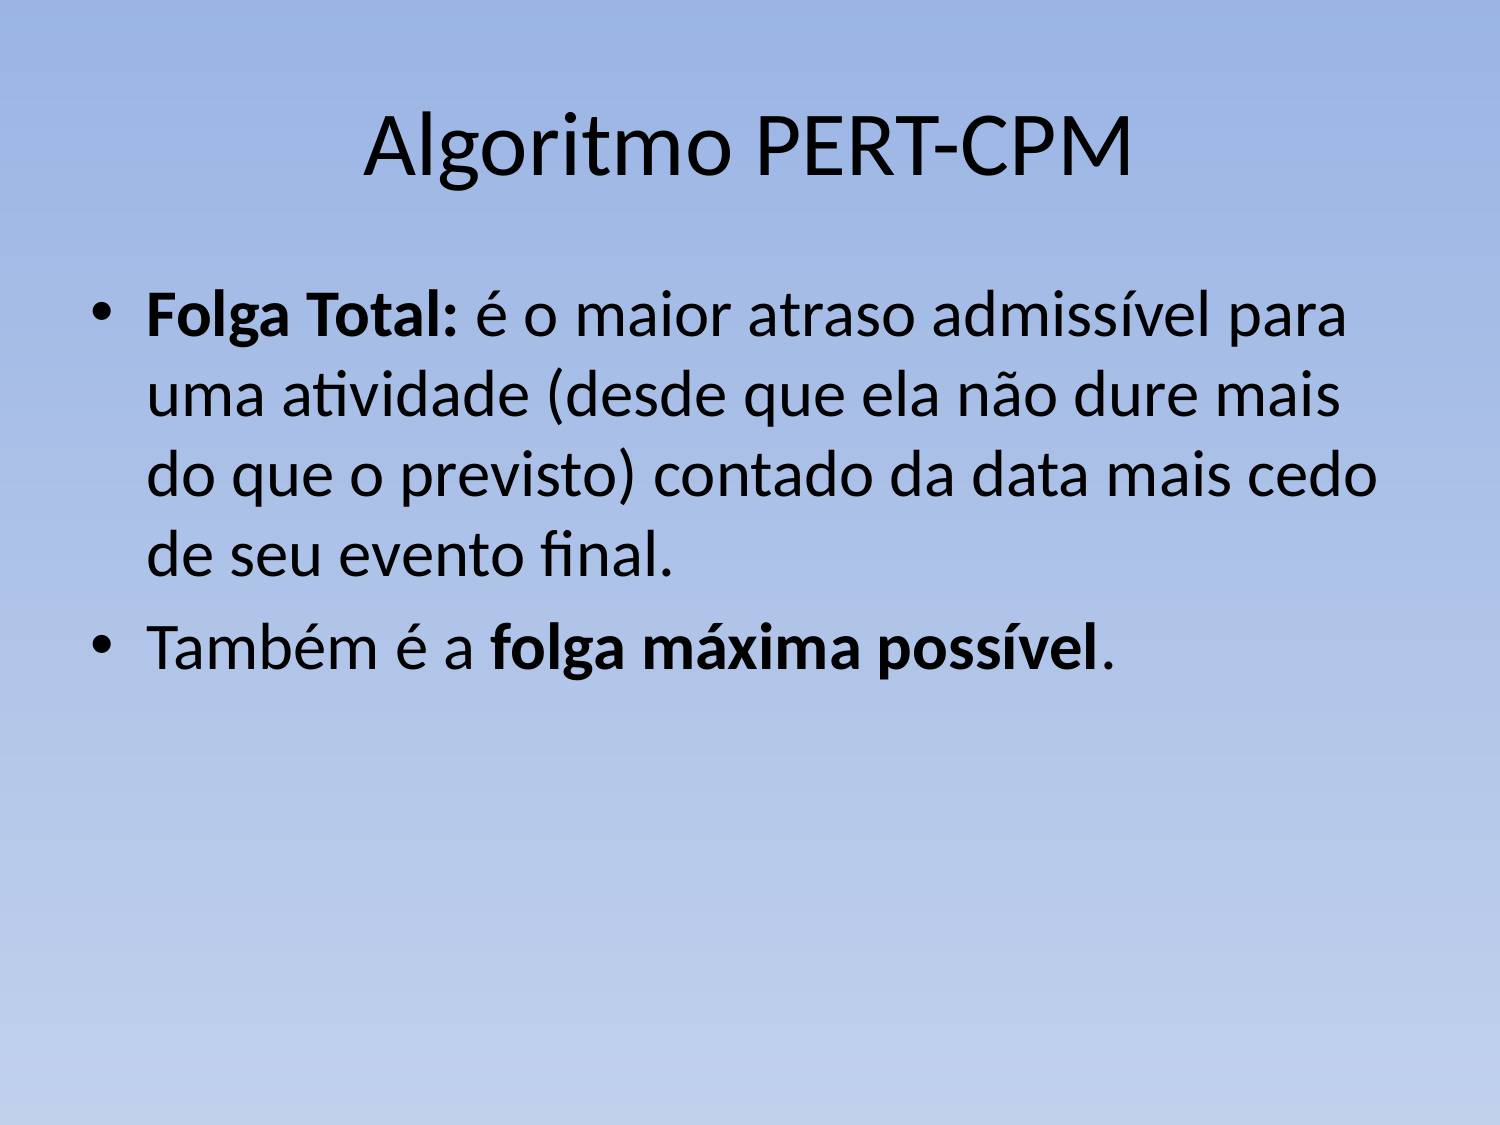

# Algoritmo PERT-CPM
Folga Total: é o maior atraso admissível para uma atividade (desde que ela não dure mais do que o previsto) contado da data mais cedo de seu evento final.
Também é a folga máxima possível.